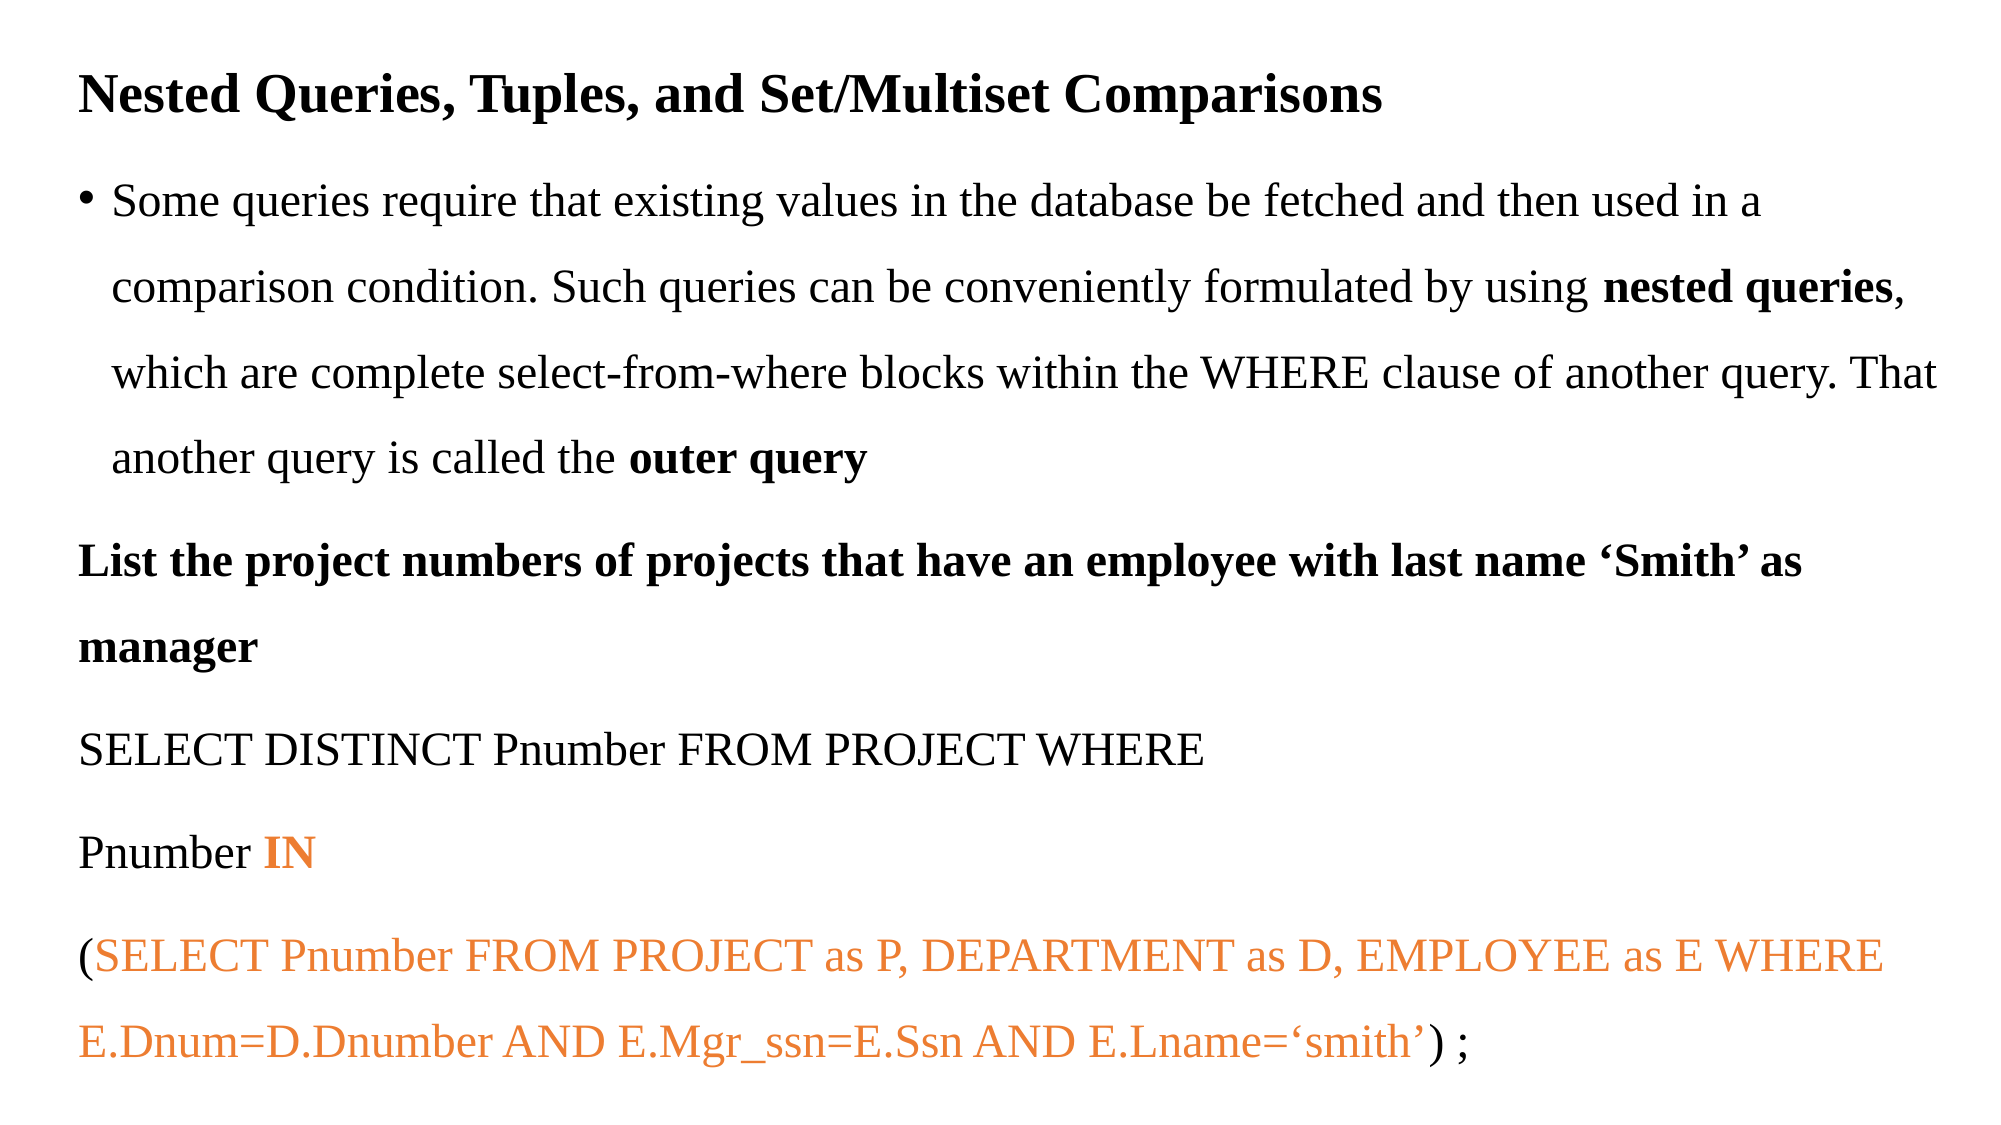

Nested Queries, Tuples, and Set/Multiset Comparisons
Some queries require that existing values in the database be fetched and then used in a comparison condition. Such queries can be conveniently formulated by using nested queries, which are complete select-from-where blocks within the WHERE clause of another query. That another query is called the outer query
List the project numbers of projects that have an employee with last name ‘Smith’ as manager
SELECT DISTINCT Pnumber FROM PROJECT WHERE
Pnumber IN
(SELECT Pnumber FROM PROJECT as P, DEPARTMENT as D, EMPLOYEE as E WHERE E.Dnum=D.Dnumber AND E.Mgr_ssn=E.Ssn AND E.Lname=‘smith’) ;